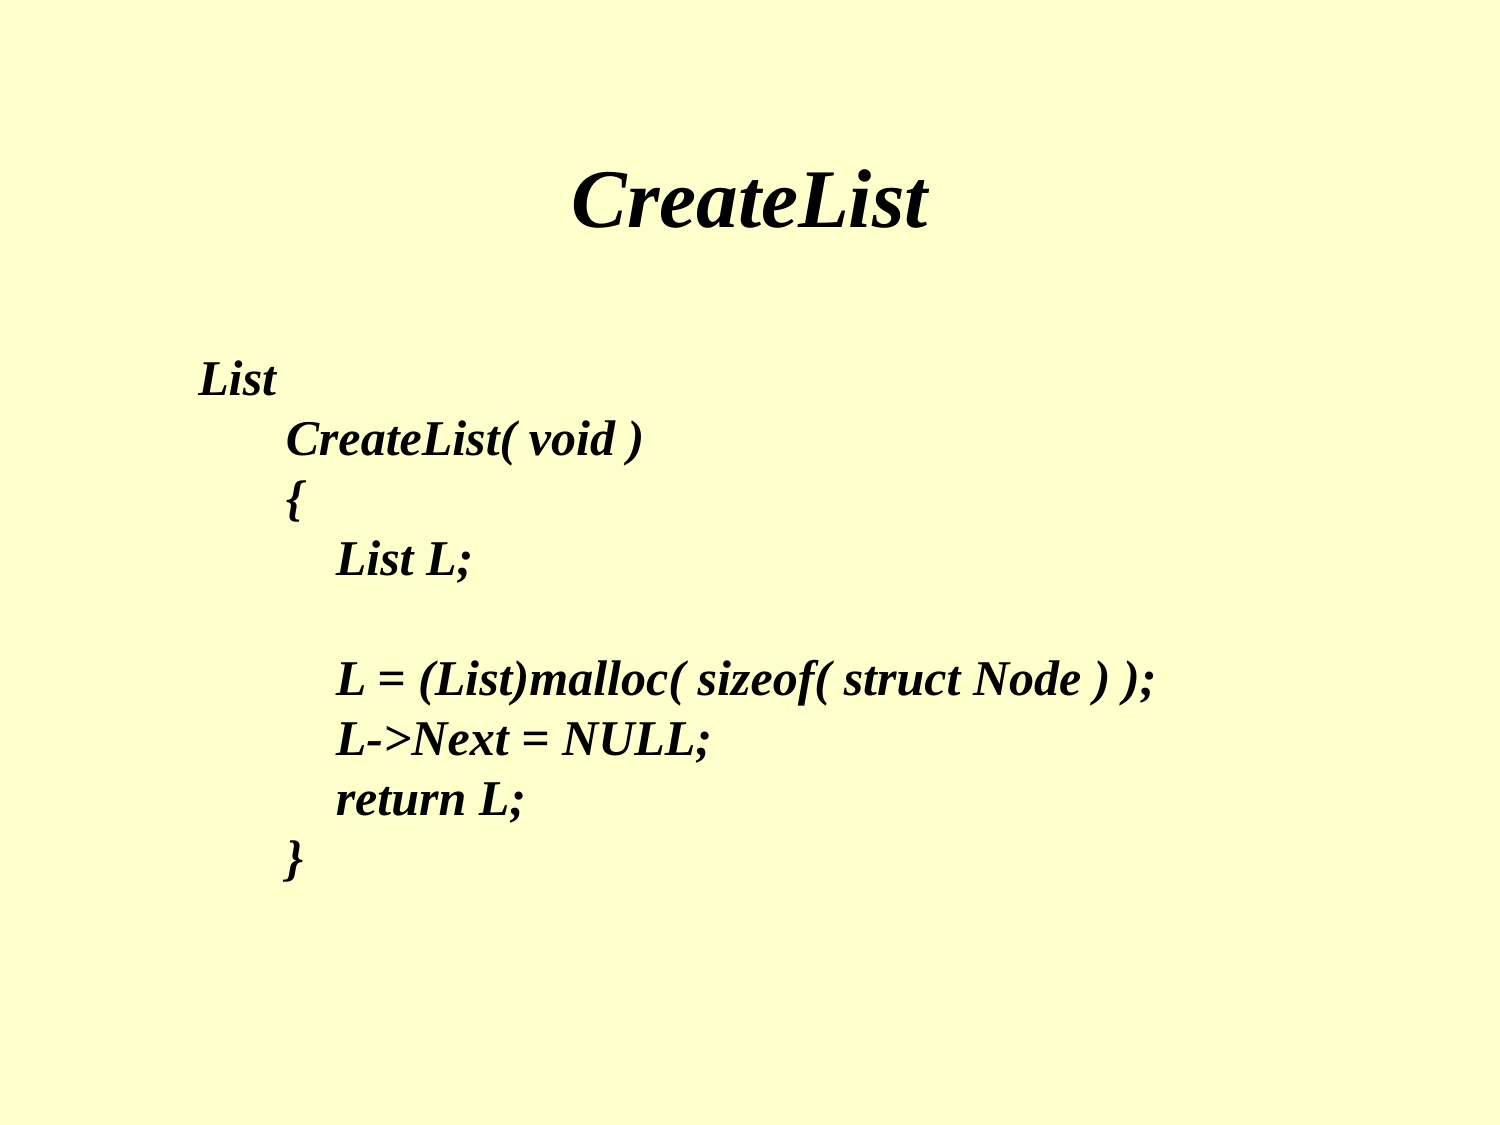

# CreateList
 List
        CreateList( void )
        {
	List L;

            L = (List)malloc( sizeof( struct Node ) );
	L->Next = NULL;
            return L;
        }